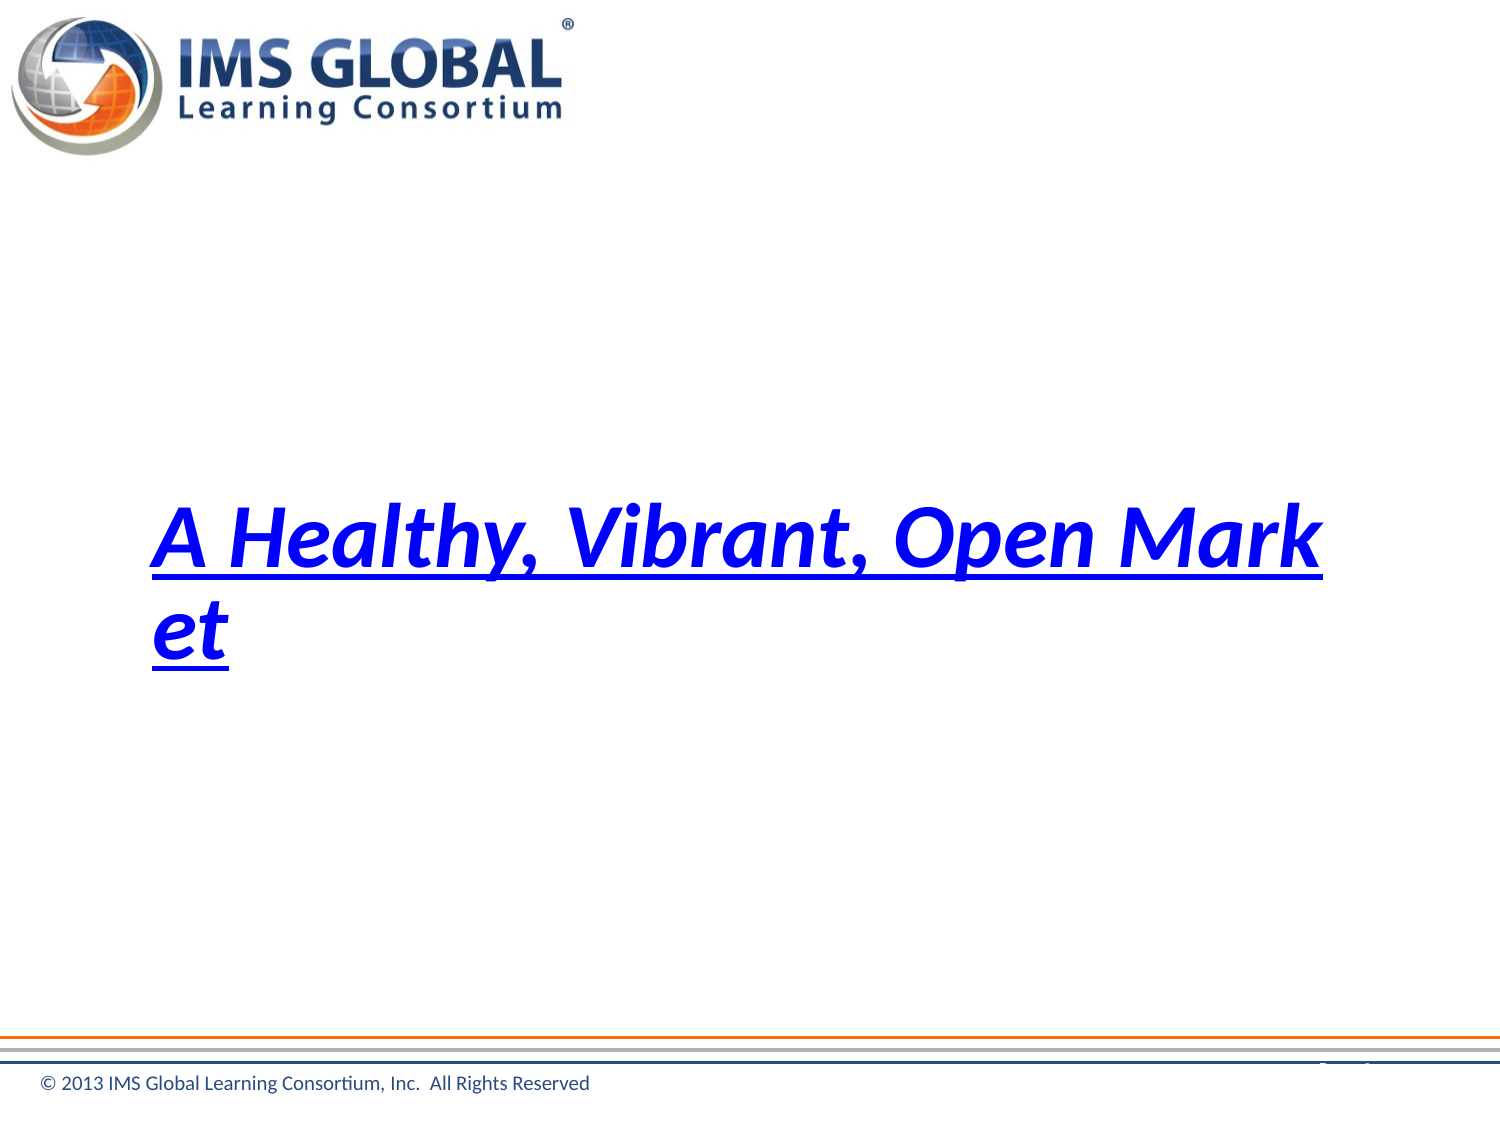

# A Healthy, Vibrant, Open Market
Page 9